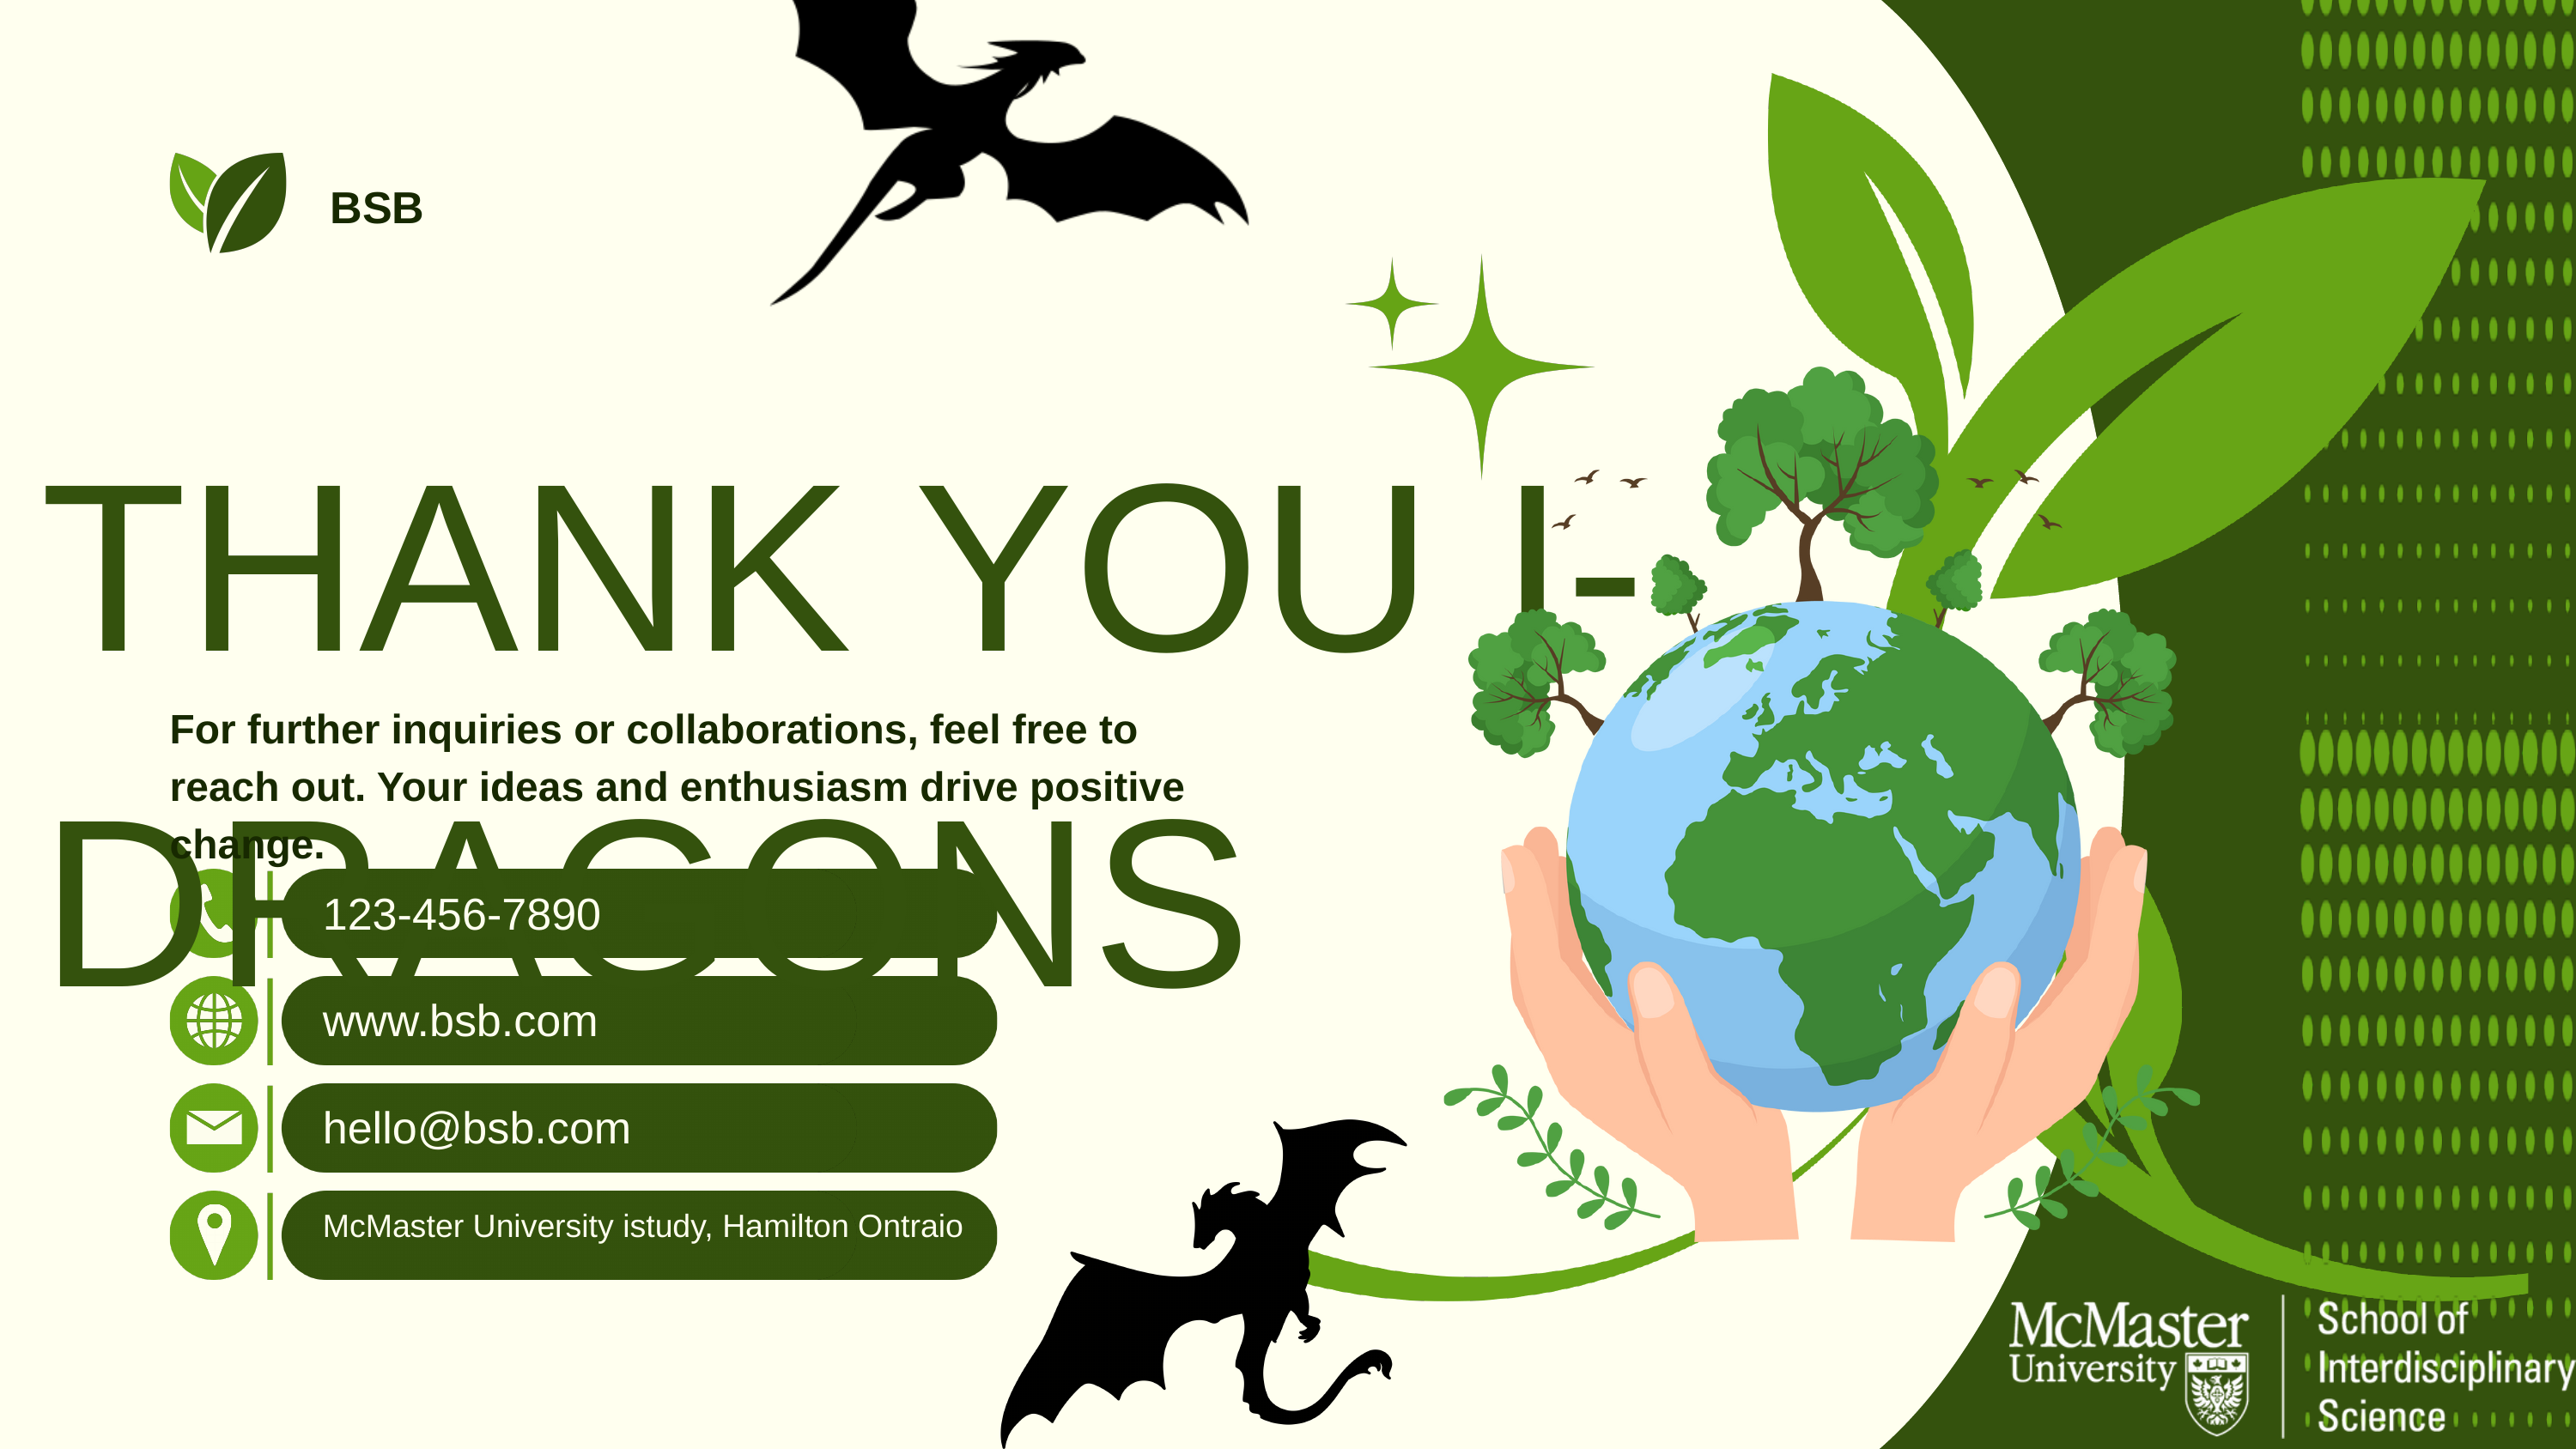

BSB

THANK YOU I-DRAGONS

For further inquiries or collaborations, feel free to reach out. Your ideas and enthusiasm drive positive change.

123-456-7890

www.bsb.com

hello@bsb.com

McMaster University istudy, Hamilton Ontraio